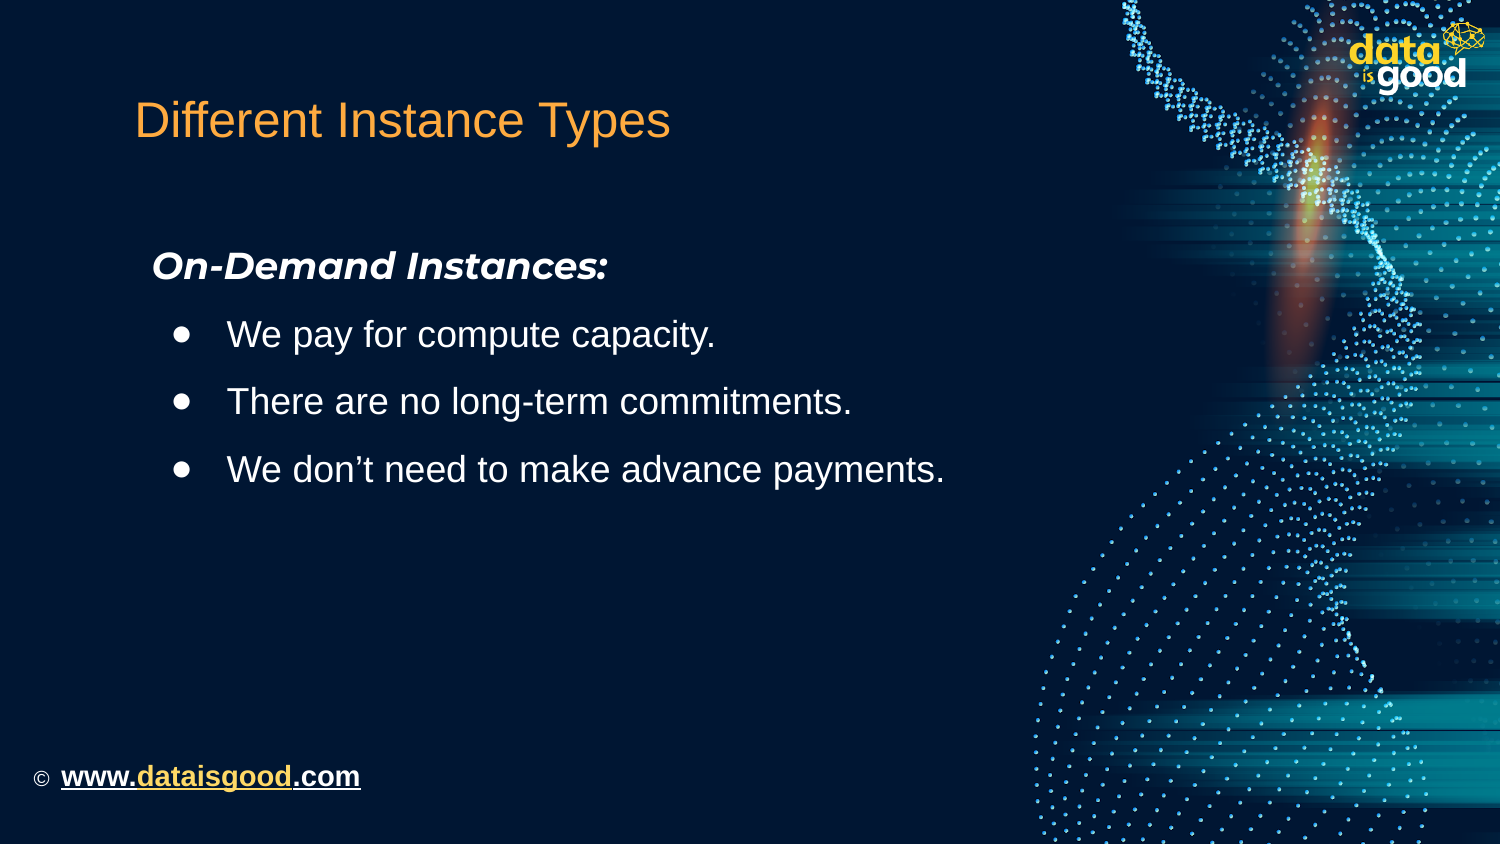

# Different Instance Types
On-Demand Instances:
We pay for compute capacity.
There are no long-term commitments.
We don’t need to make advance payments.